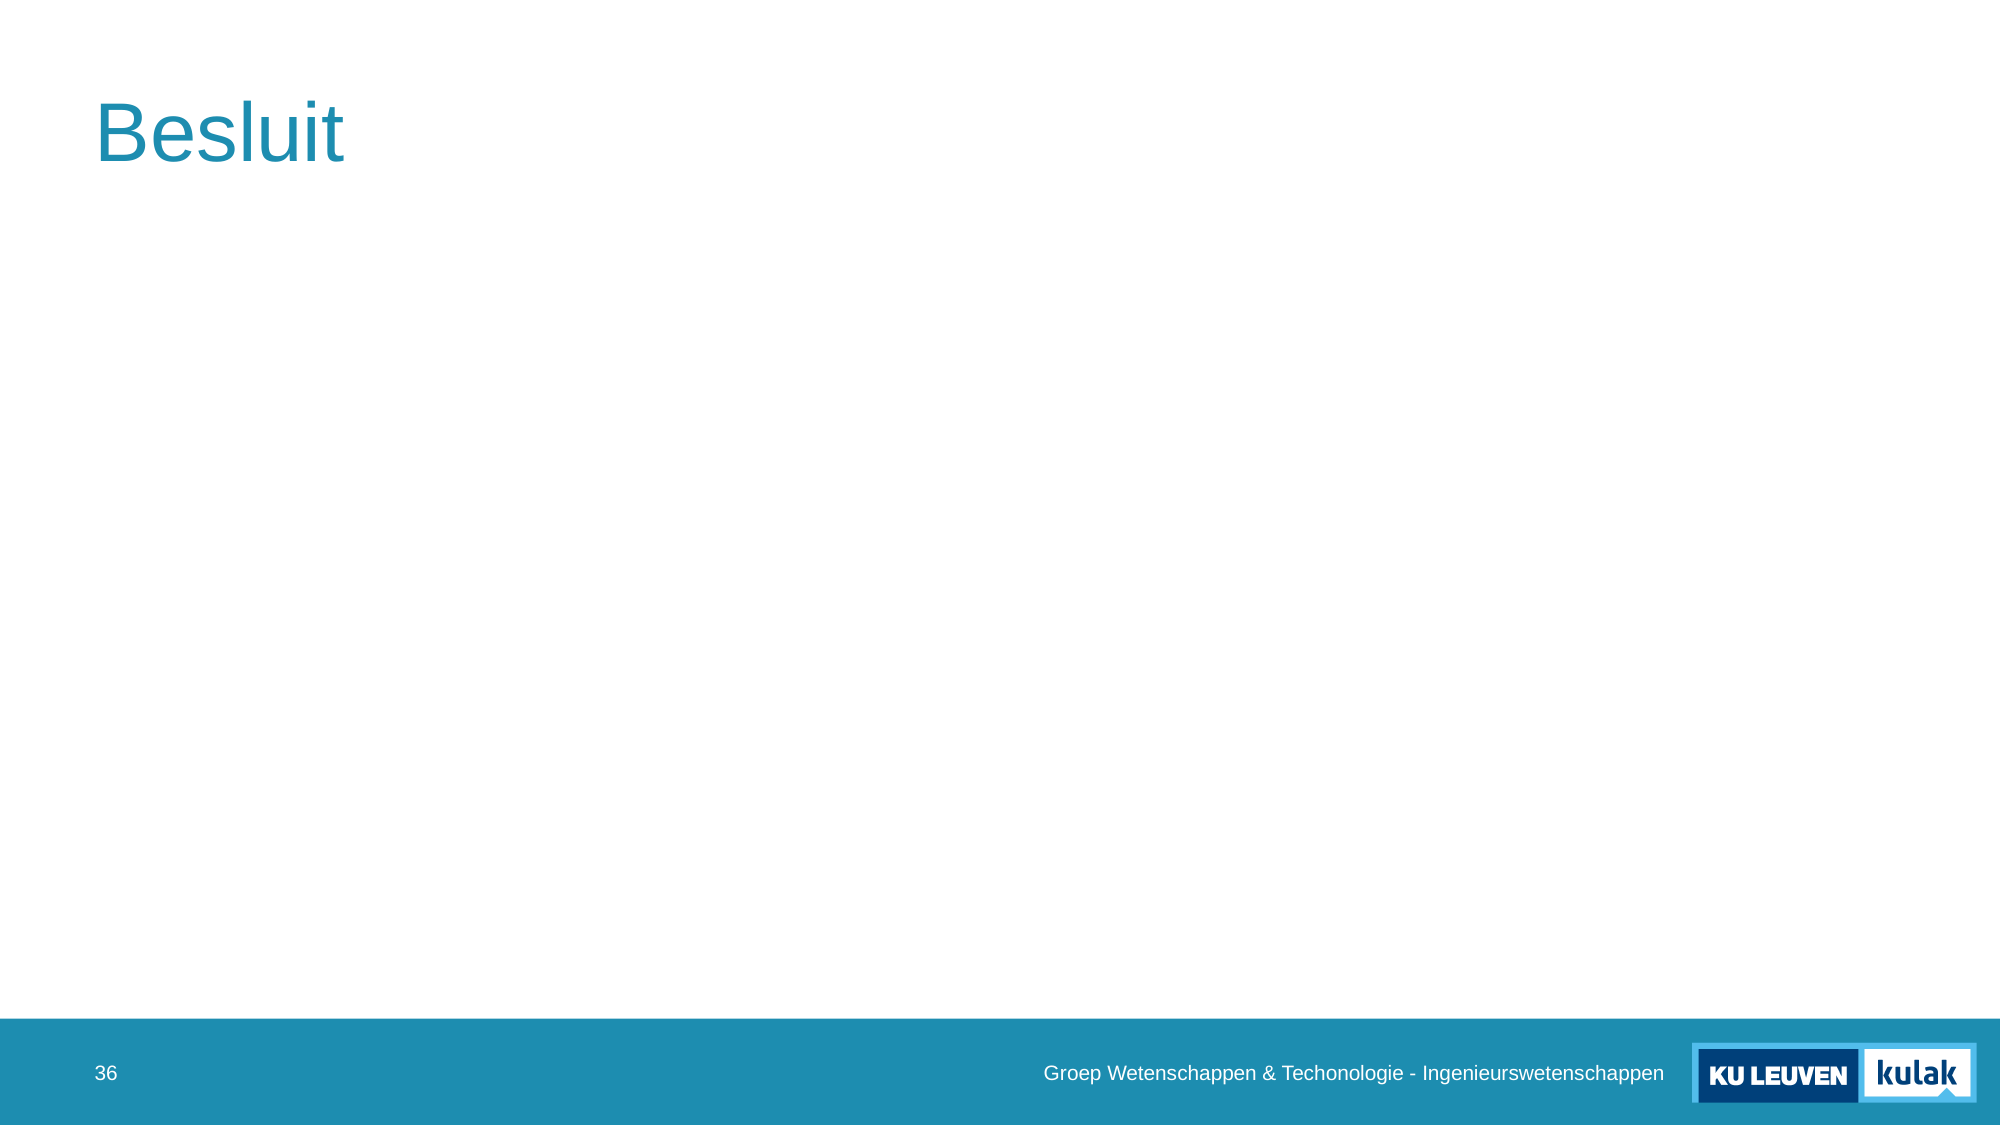

# Besluit

Groep Wetenschappen & Techonologie - Ingenieurswetenschappen
36